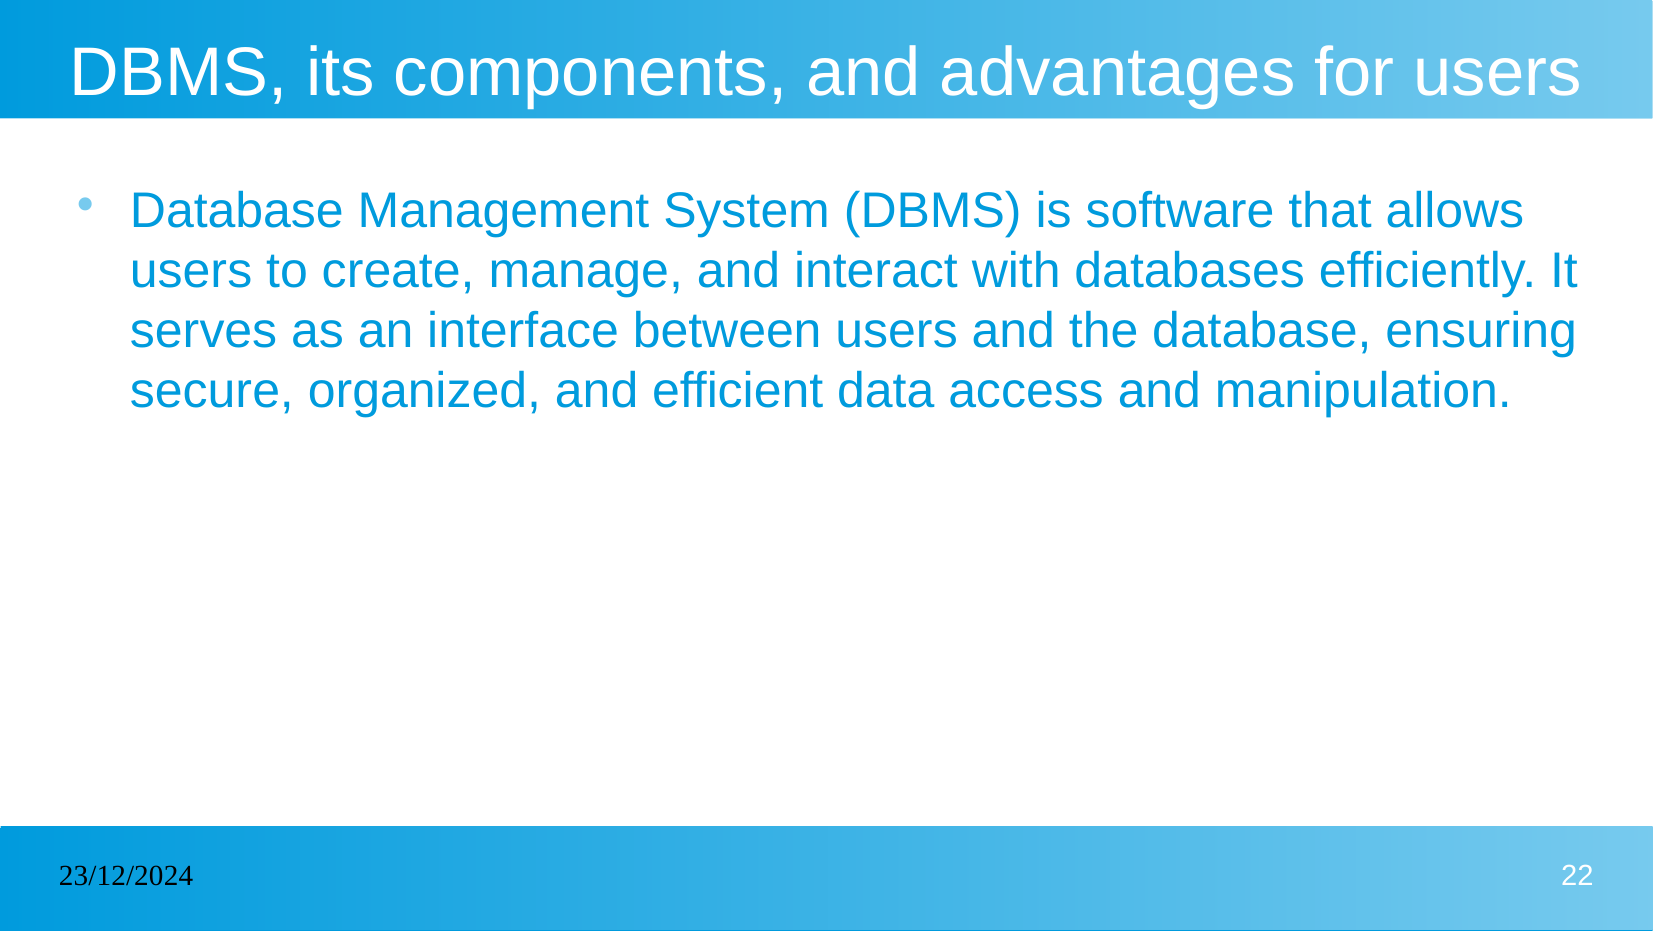

# DBMS, its components, and advantages for users
Database Management System (DBMS) is software that allows users to create, manage, and interact with databases efficiently. It serves as an interface between users and the database, ensuring secure, organized, and efficient data access and manipulation.
23/12/2024
22